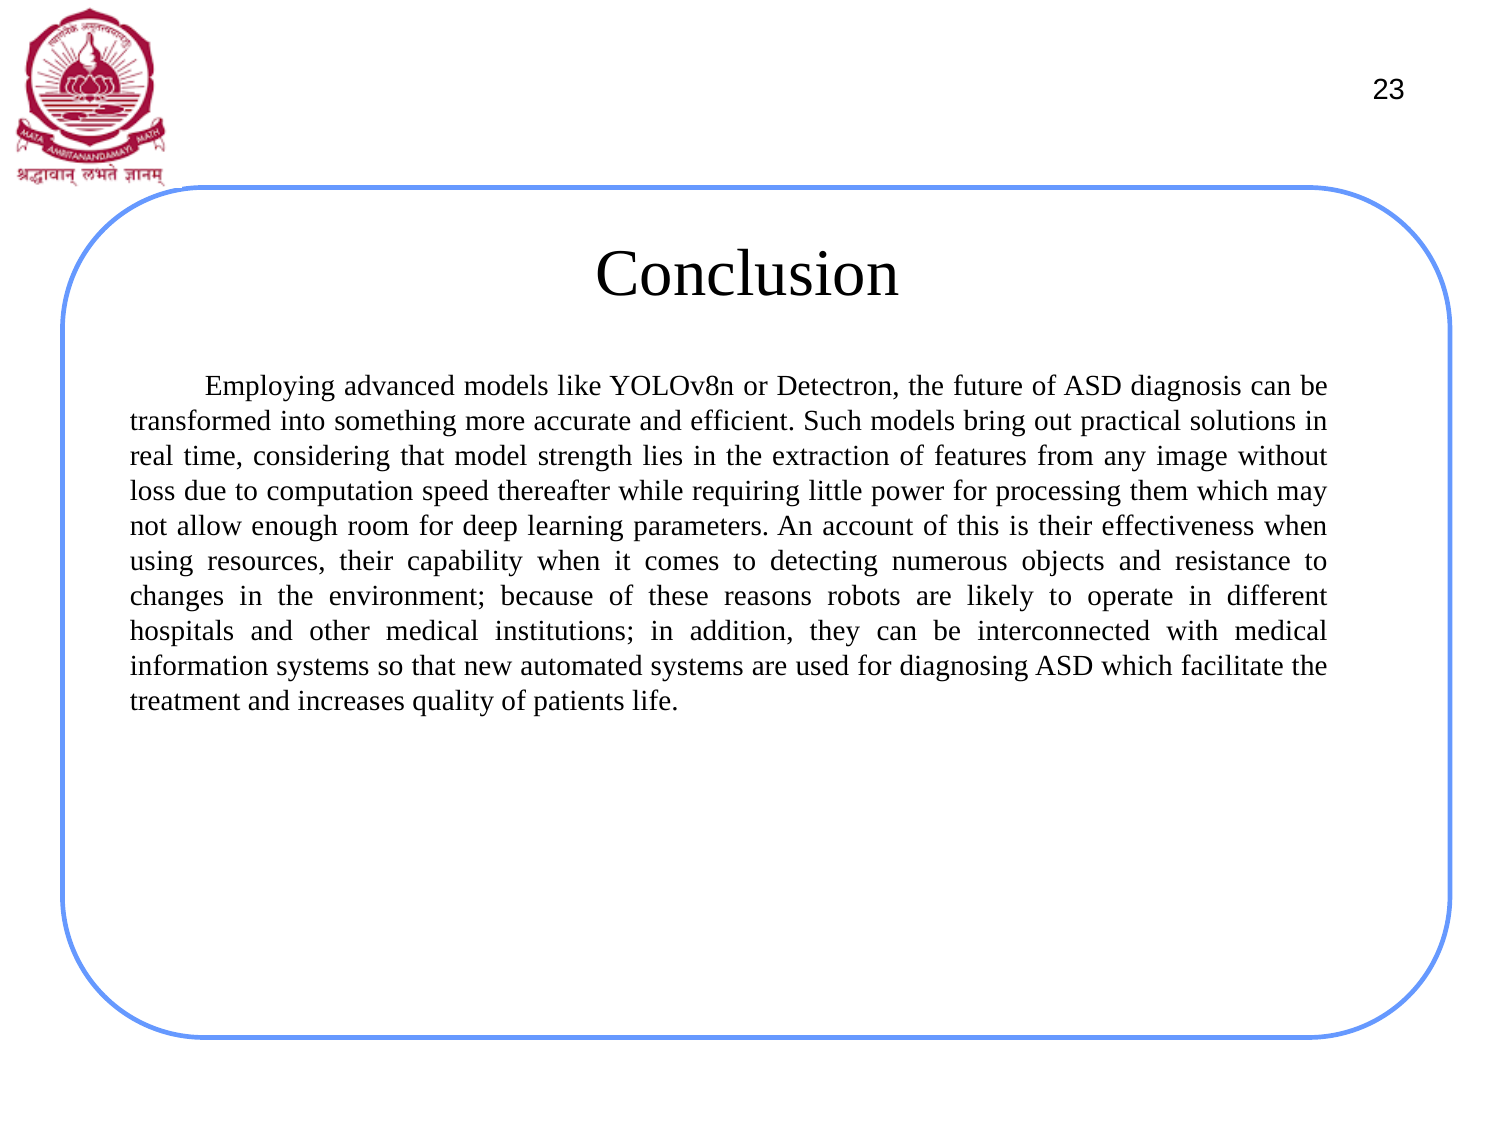

23
# Conclusion
Employing advanced models like YOLOv8n or Detectron, the future of ASD diagnosis can be transformed into something more accurate and efficient. Such models bring out practical solutions in real time, considering that model strength lies in the extraction of features from any image without loss due to computation speed thereafter while requiring little power for processing them which may not allow enough room for deep learning parameters. An account of this is their effectiveness when using resources, their capability when it comes to detecting numerous objects and resistance to changes in the environment; because of these reasons robots are likely to operate in different hospitals and other medical institutions; in addition, they can be interconnected with medical information systems so that new automated systems are used for diagnosing ASD which facilitate the treatment and increases quality of patients life.